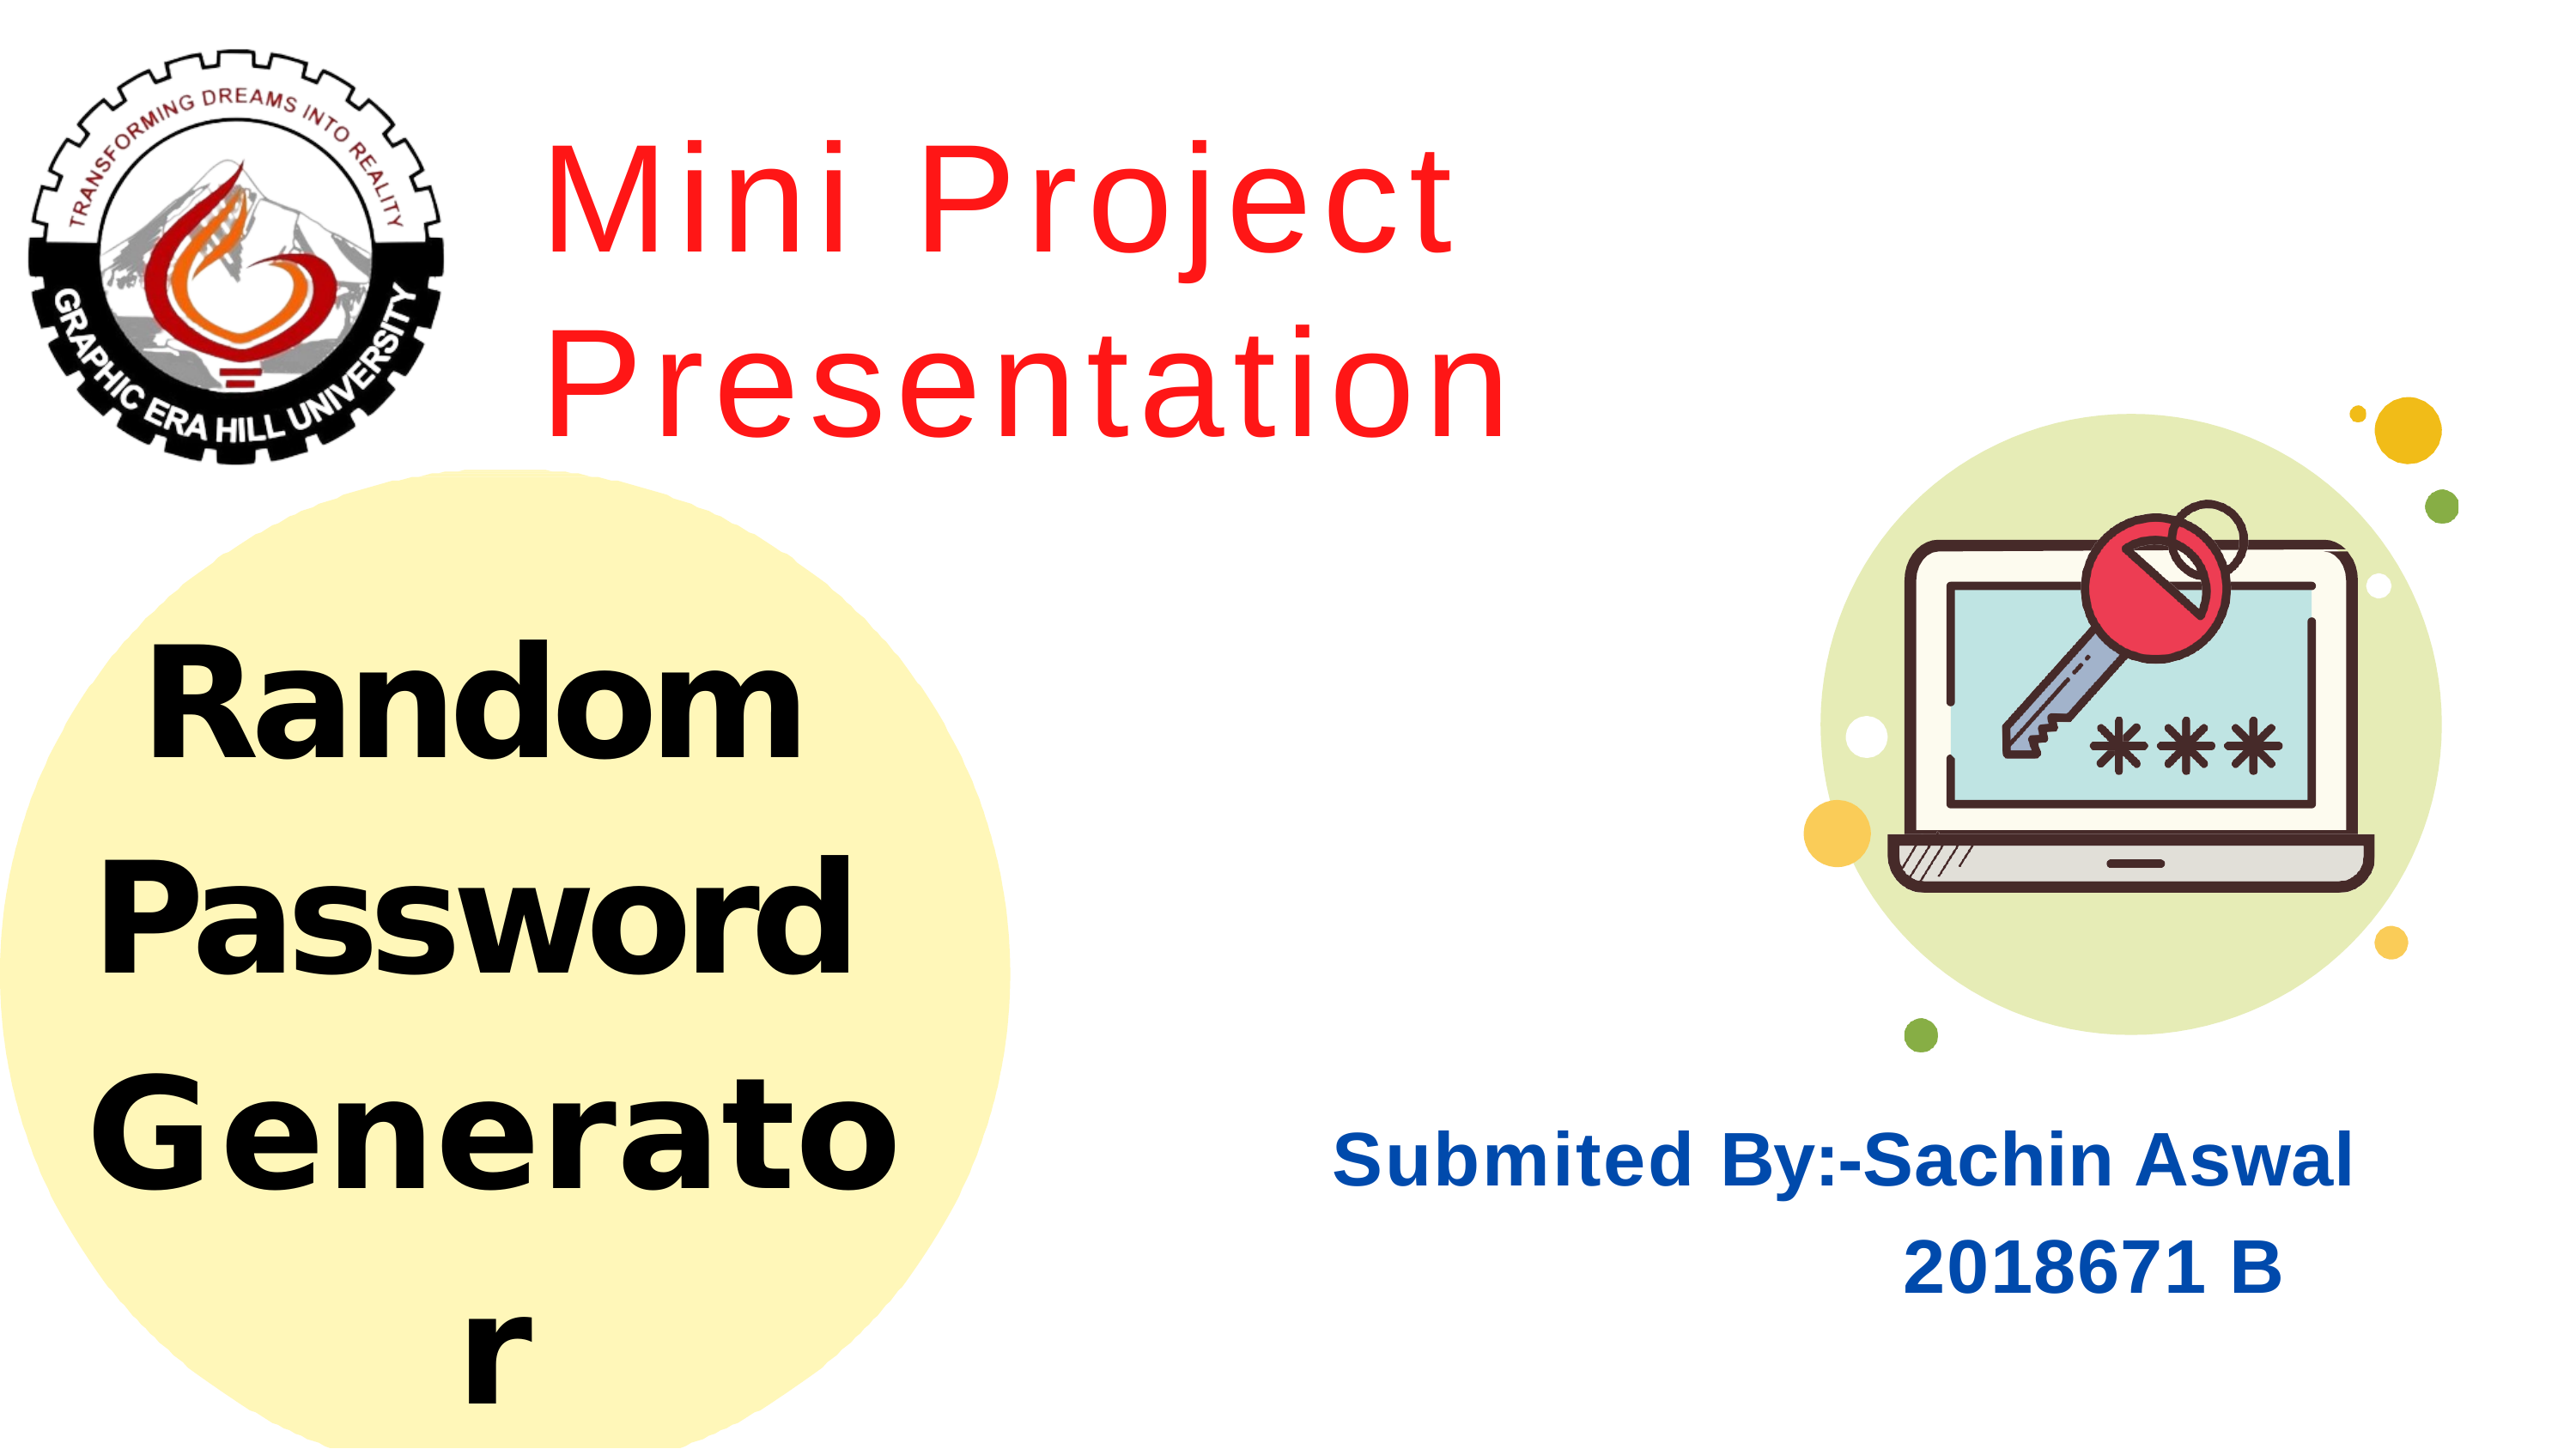

# Mini Project Presentation

Random  Password  Generator
Submited By:-Sachin Aswal
                                2018671 B